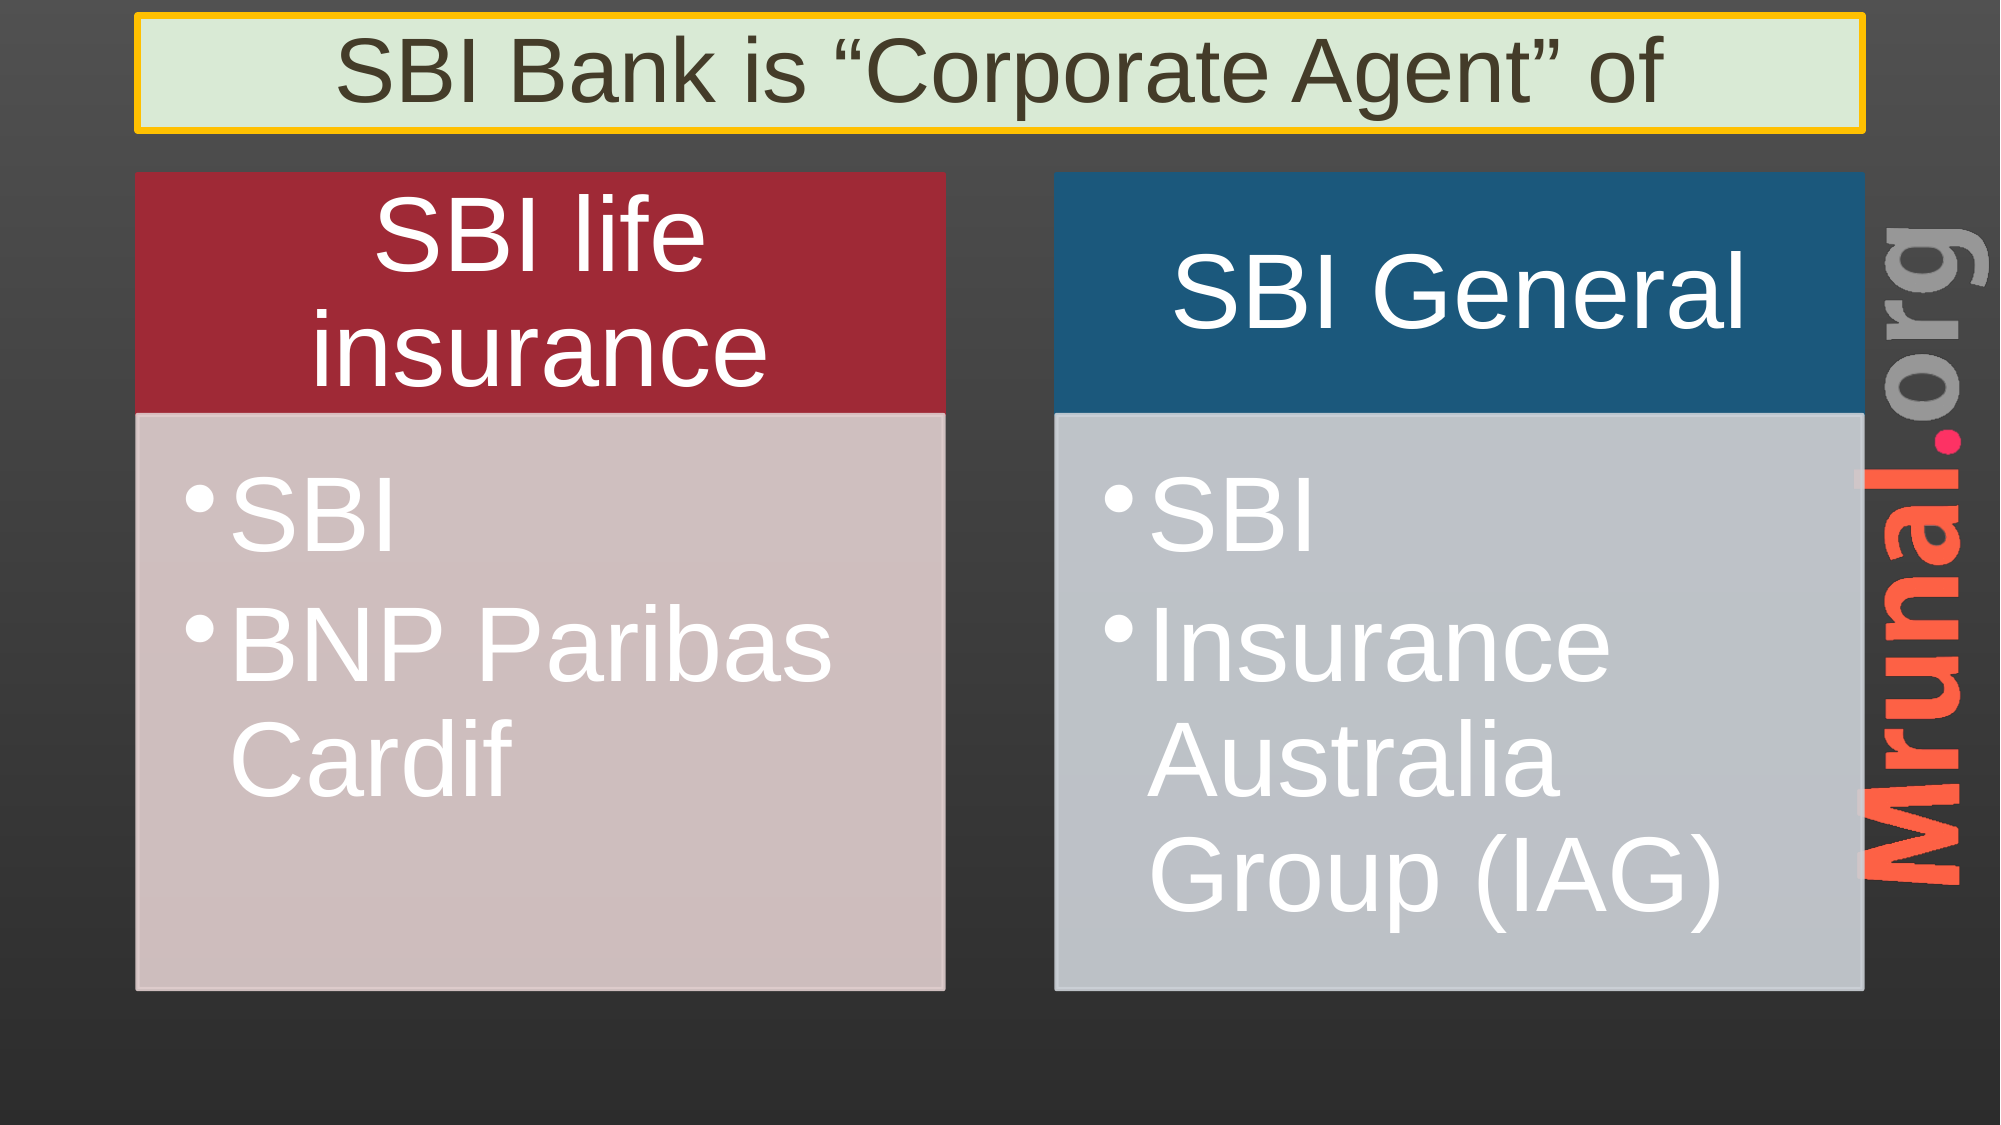

# SBI Bank is “Corporate Agent” of
SBI life insurance
SBI
BNP Paribas Cardif
SBI General
SBI
Insurance Australia Group (IAG)